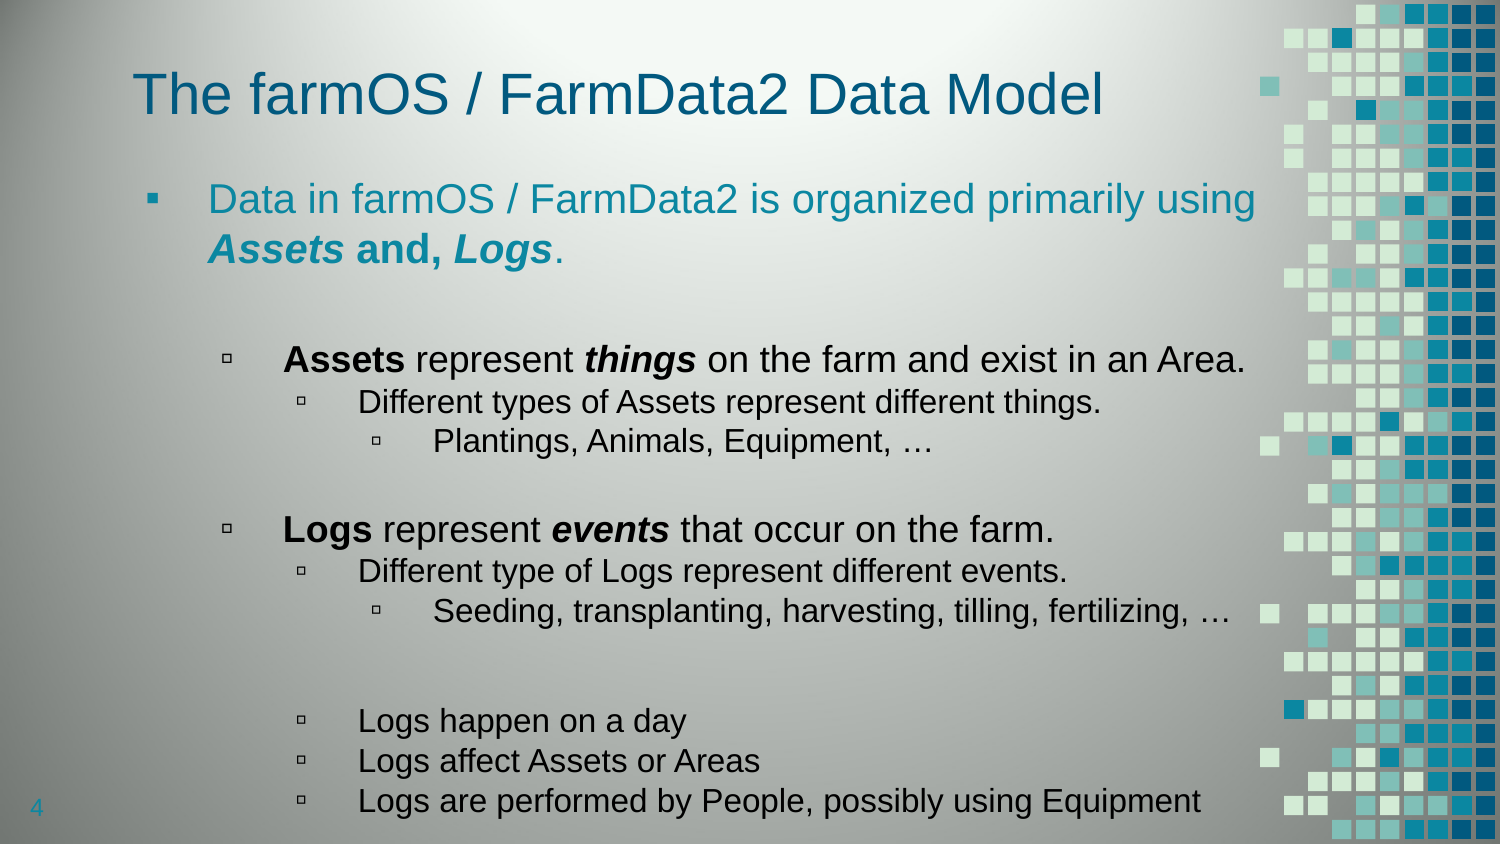

# The farmOS / FarmData2 Data Model
Data in farmOS / FarmData2 is organized primarily using Assets and, Logs.

Assets represent things on the farm and exist in an Area.
Different types of Assets represent different things.
Plantings, Animals, Equipment, …

Logs represent events that occur on the farm.
Different type of Logs represent different events.
Seeding, transplanting, harvesting, tilling, fertilizing, …

Logs happen on a day
Logs affect Assets or Areas
Logs are performed by People, possibly using Equipment

4